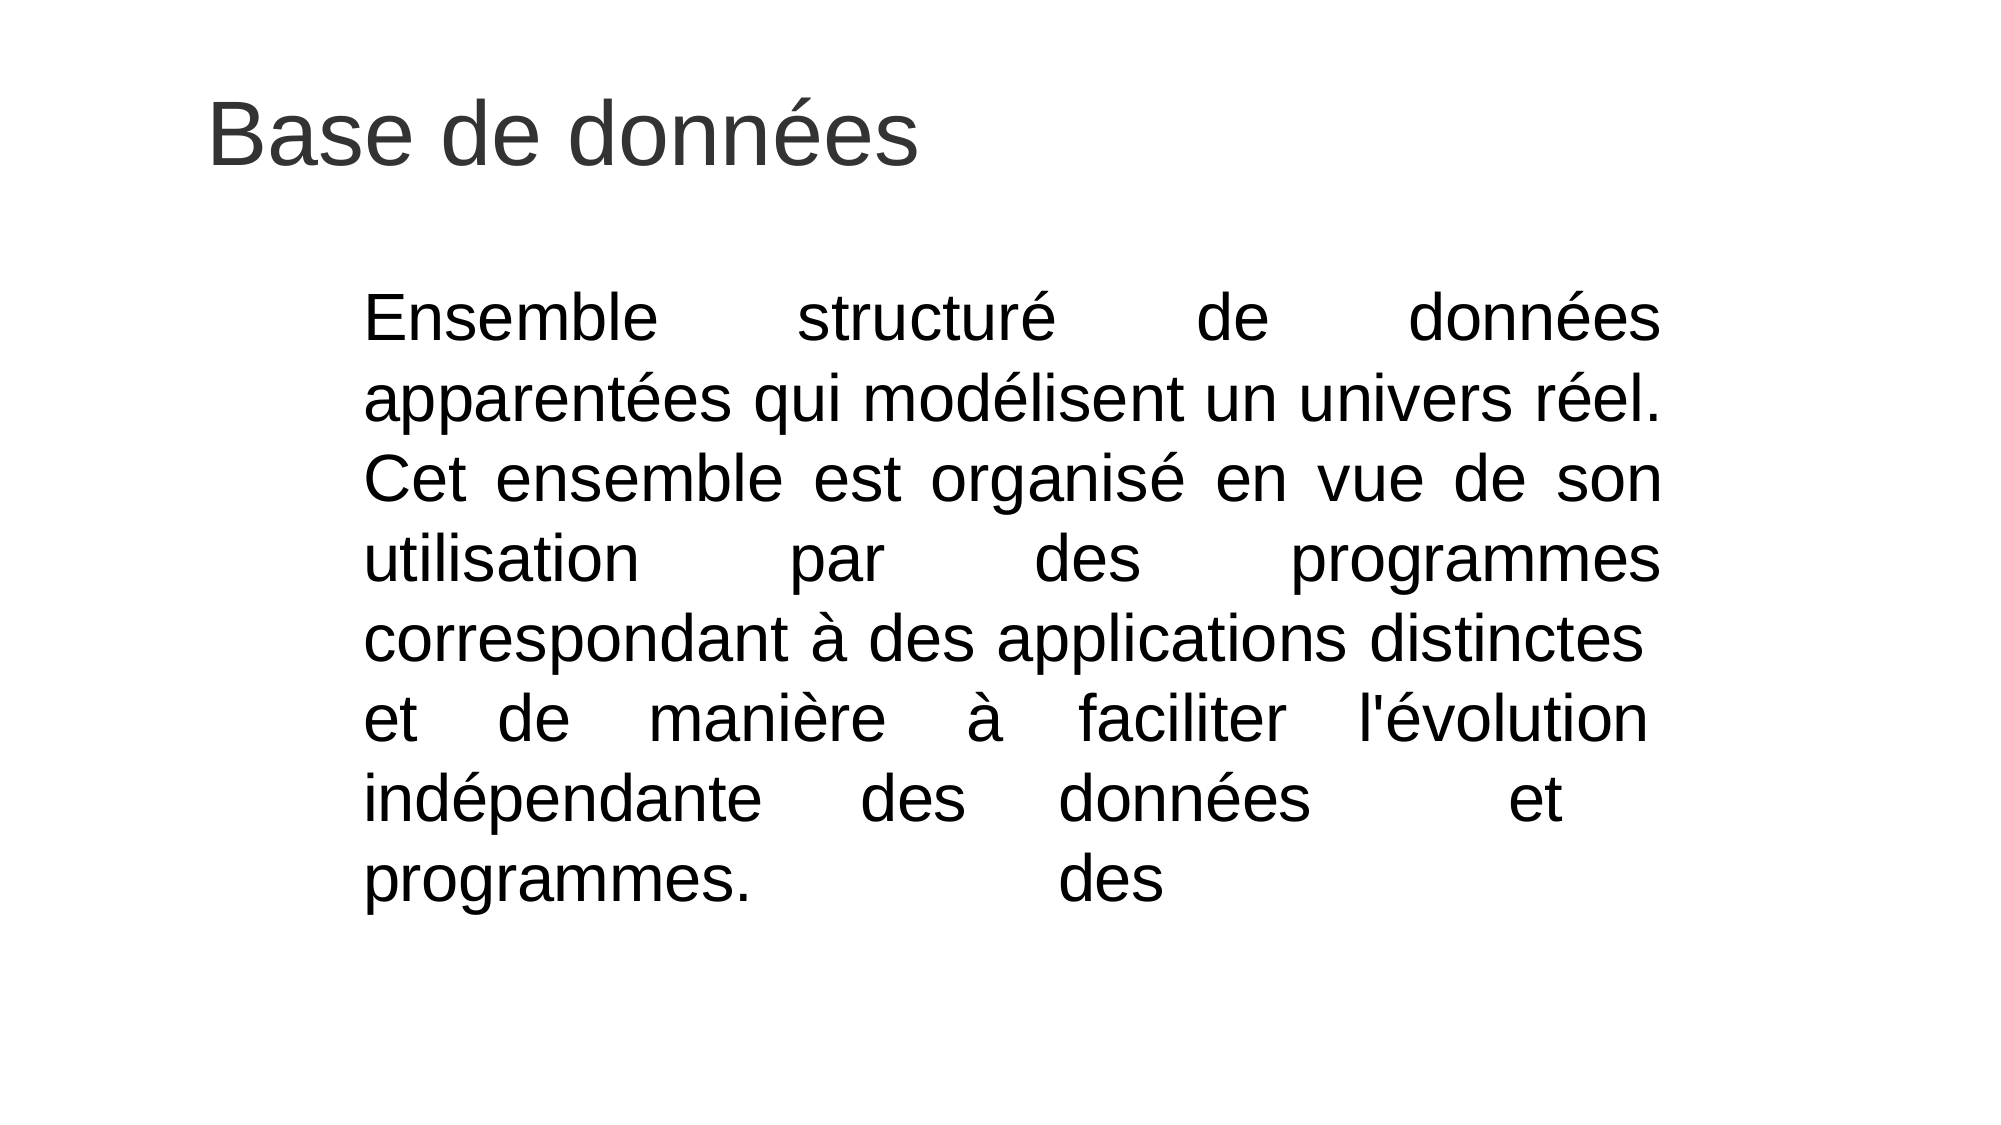

# Base de données
Ensemble    structuré    de    données apparentées qui modélisent un univers réel. Cet ensemble est organisé en vue de son utilisation     par     des     programmes correspondant à des applications distinctes
faciliter	l'évolution données		et	des
et	de	manière	à indépendante	des programmes.